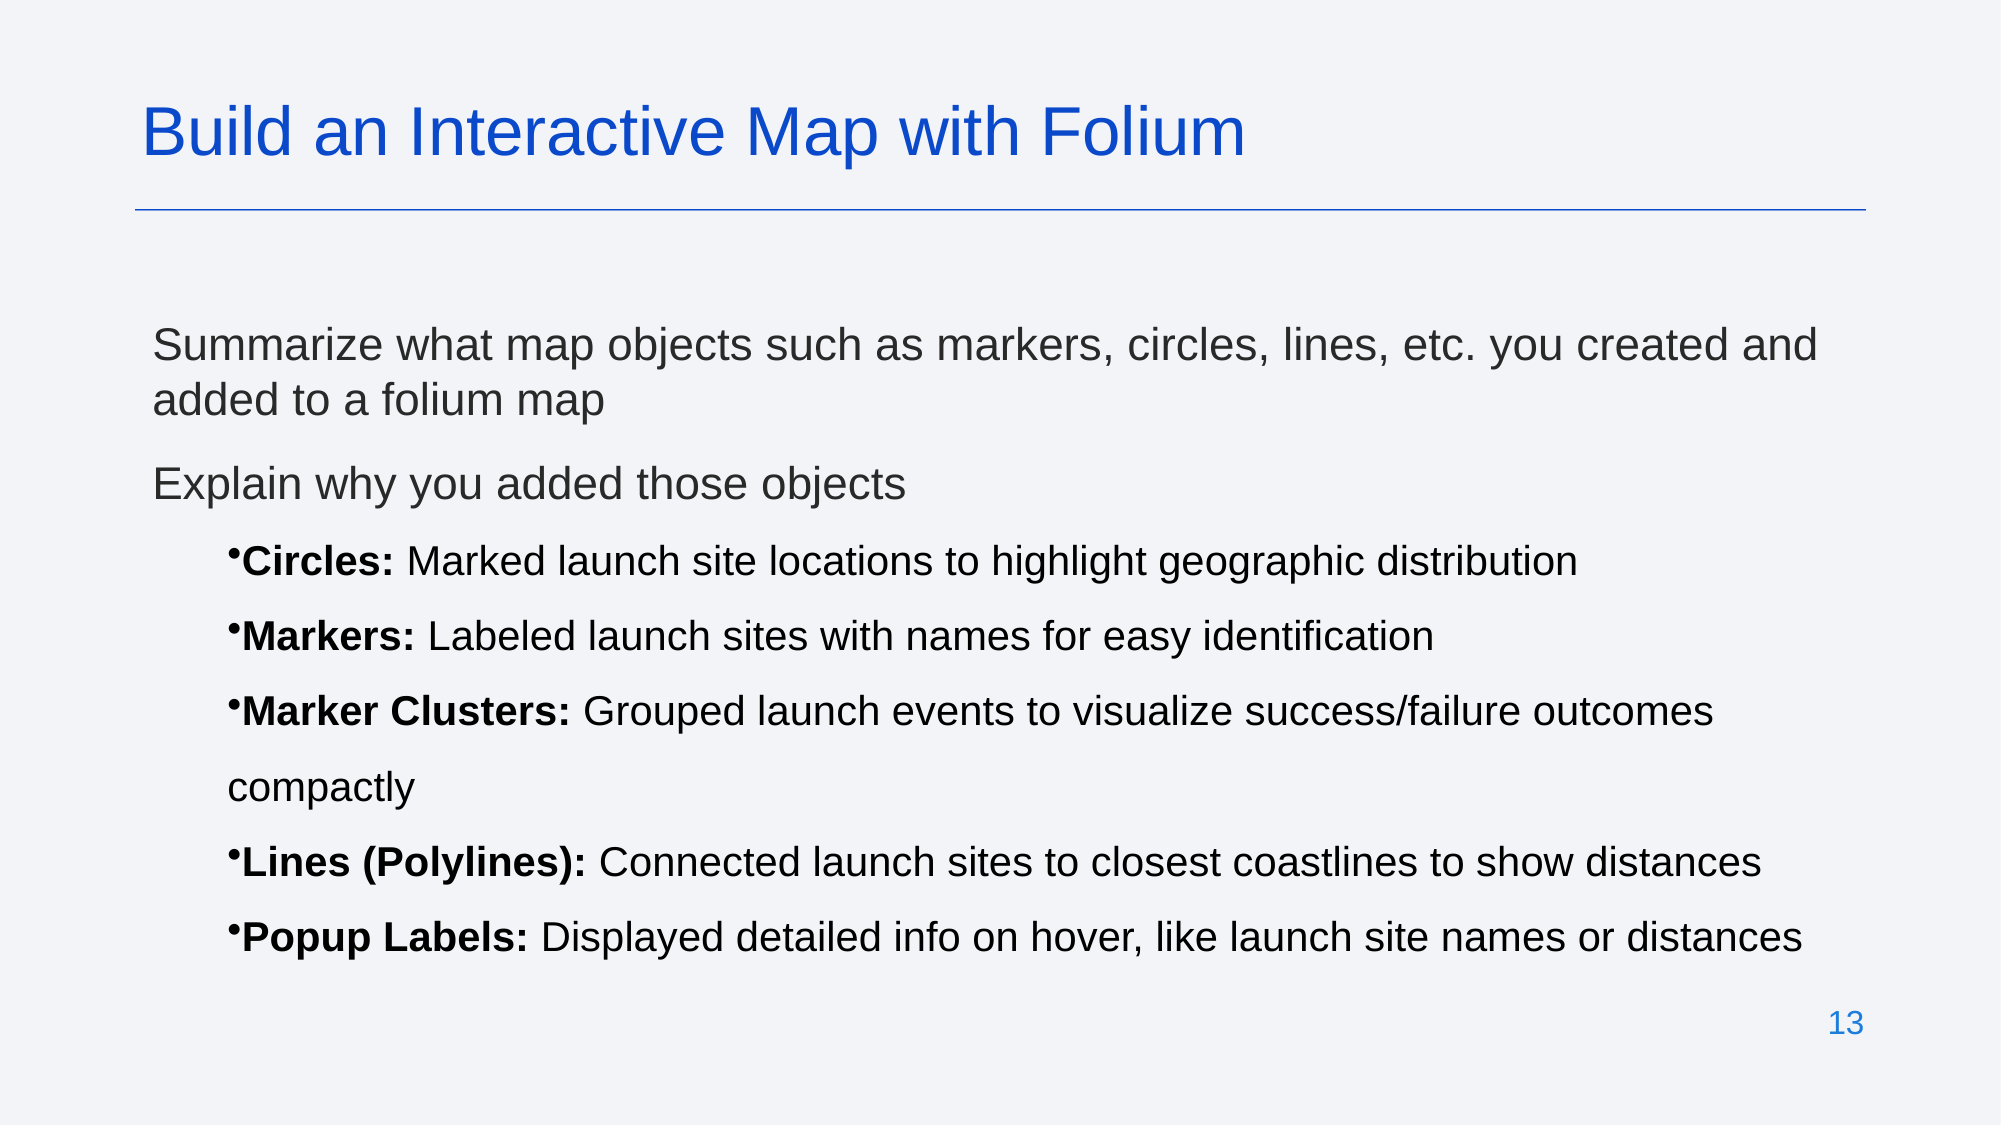

Build an Interactive Map with Folium
Summarize what map objects such as markers, circles, lines, etc. you created and added to a folium map
Explain why you added those objects
Circles: Marked launch site locations to highlight geographic distribution
Markers: Labeled launch sites with names for easy identification
Marker Clusters: Grouped launch events to visualize success/failure outcomes compactly
Lines (Polylines): Connected launch sites to closest coastlines to show distances
Popup Labels: Displayed detailed info on hover, like launch site names or distances

13